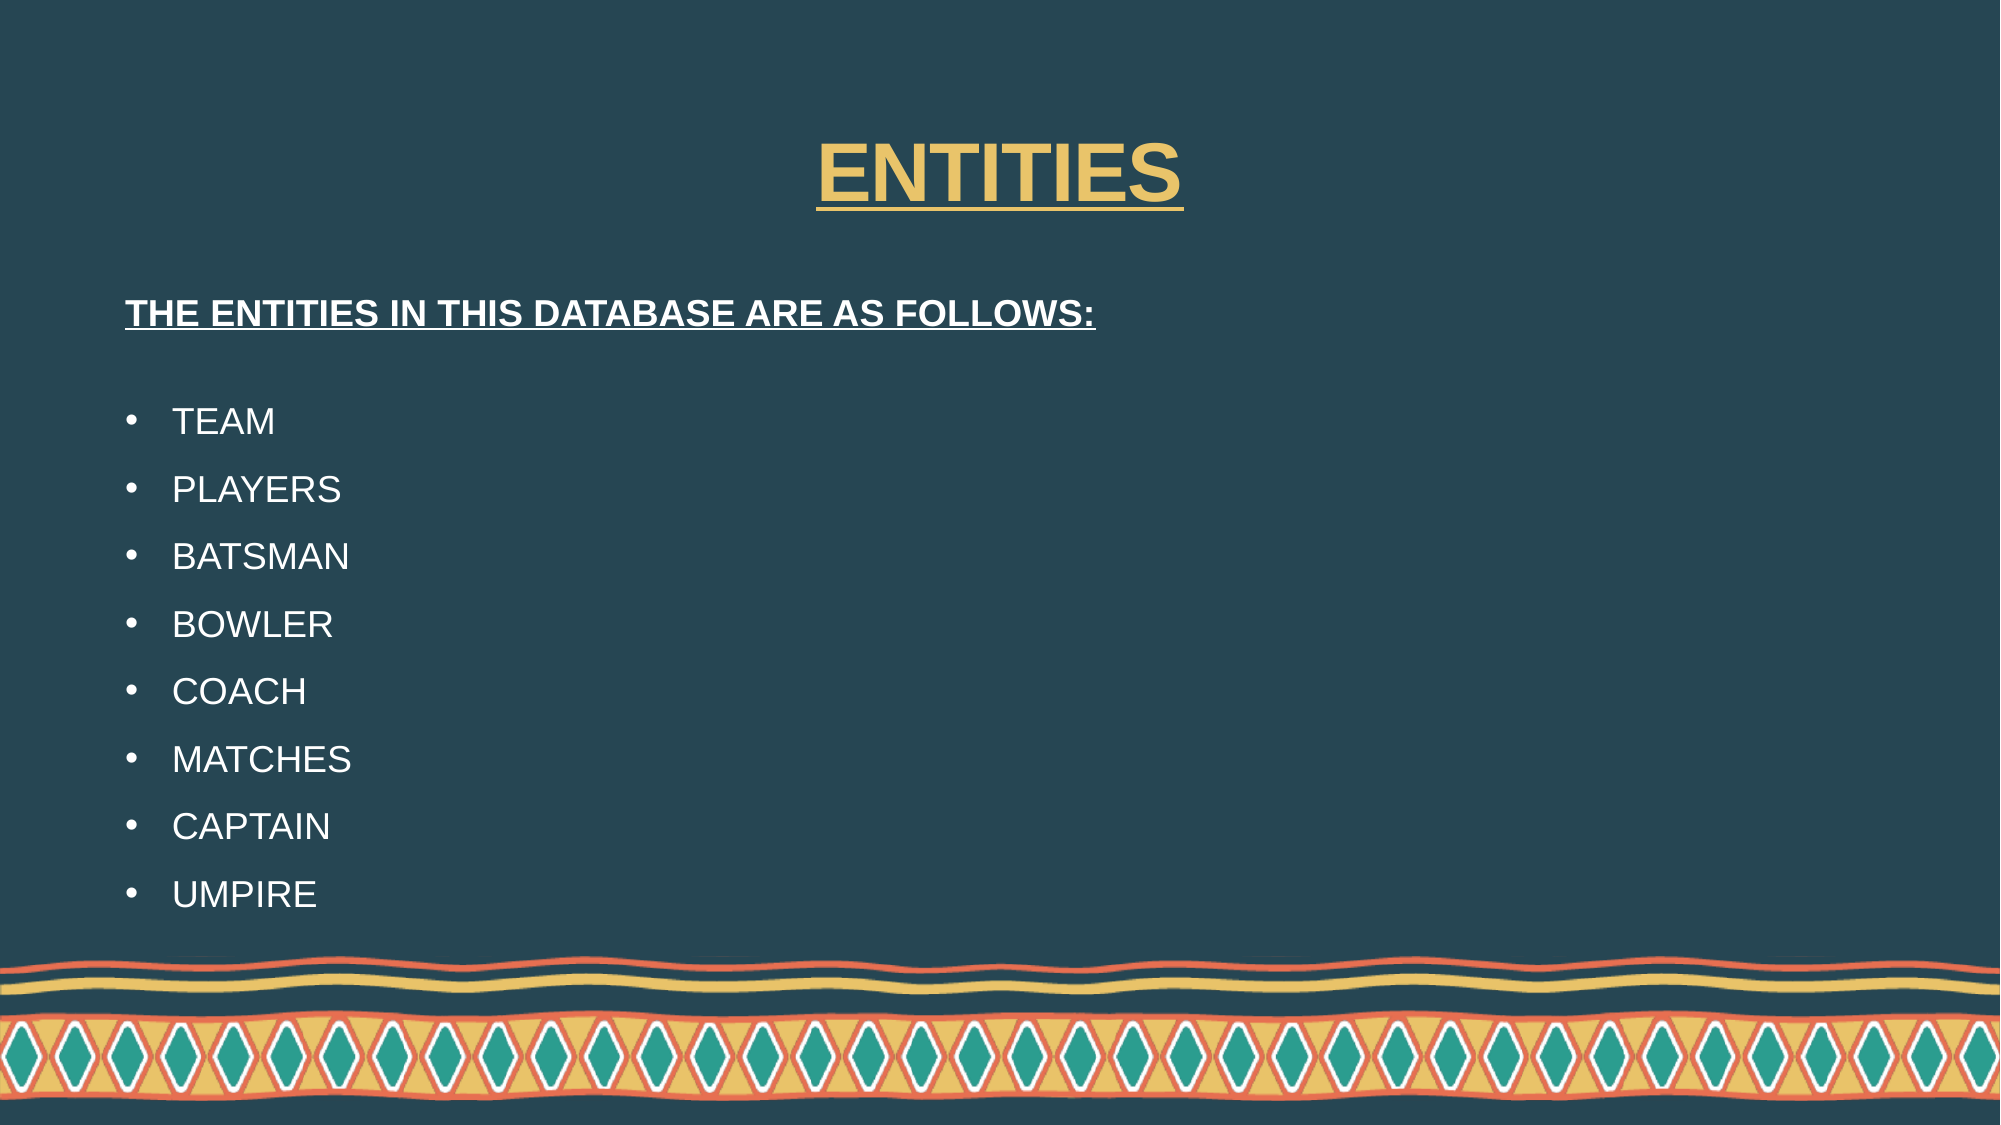

# ENTITIES
THE ENTITIES IN THIS DATABASE ARE AS FOLLOWS:

TEAM
PLAYERS
BATSMAN
BOWLER
COACH
MATCHES
CAPTAIN
UMPIRE